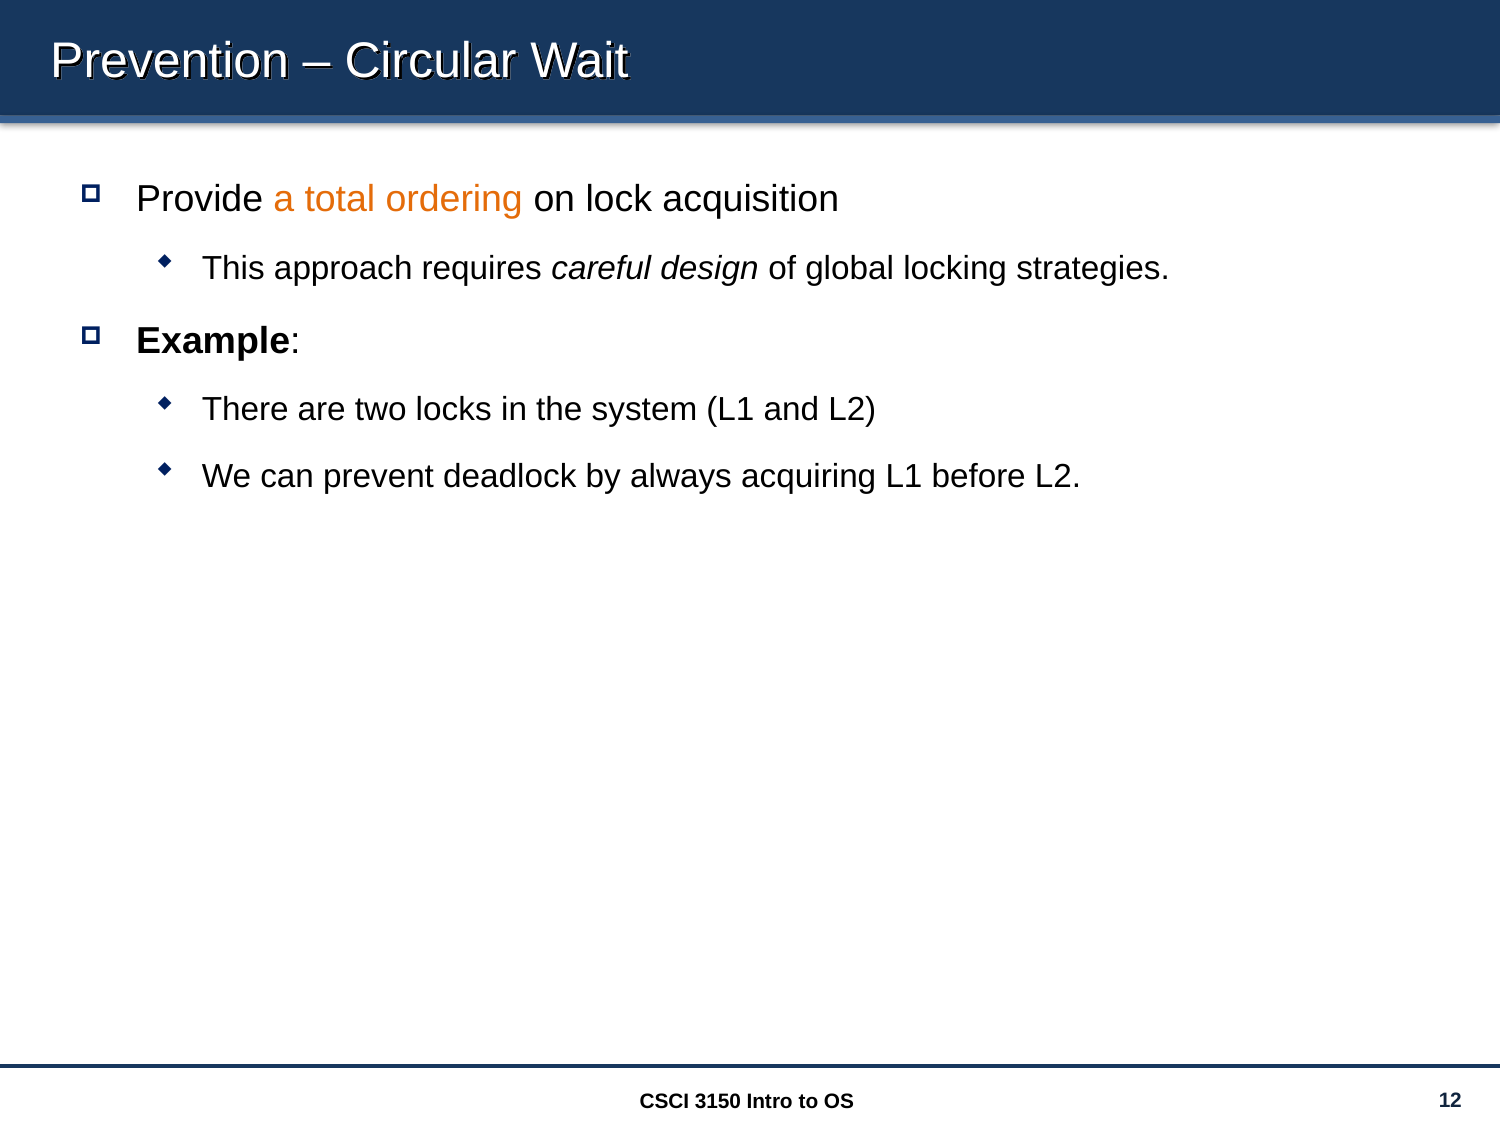

# Prevention – Circular Wait
Provide a total ordering on lock acquisition
This approach requires careful design of global locking strategies.
Example:
There are two locks in the system (L1 and L2)
We can prevent deadlock by always acquiring L1 before L2.

CSCI 3150 Intro to OS
12